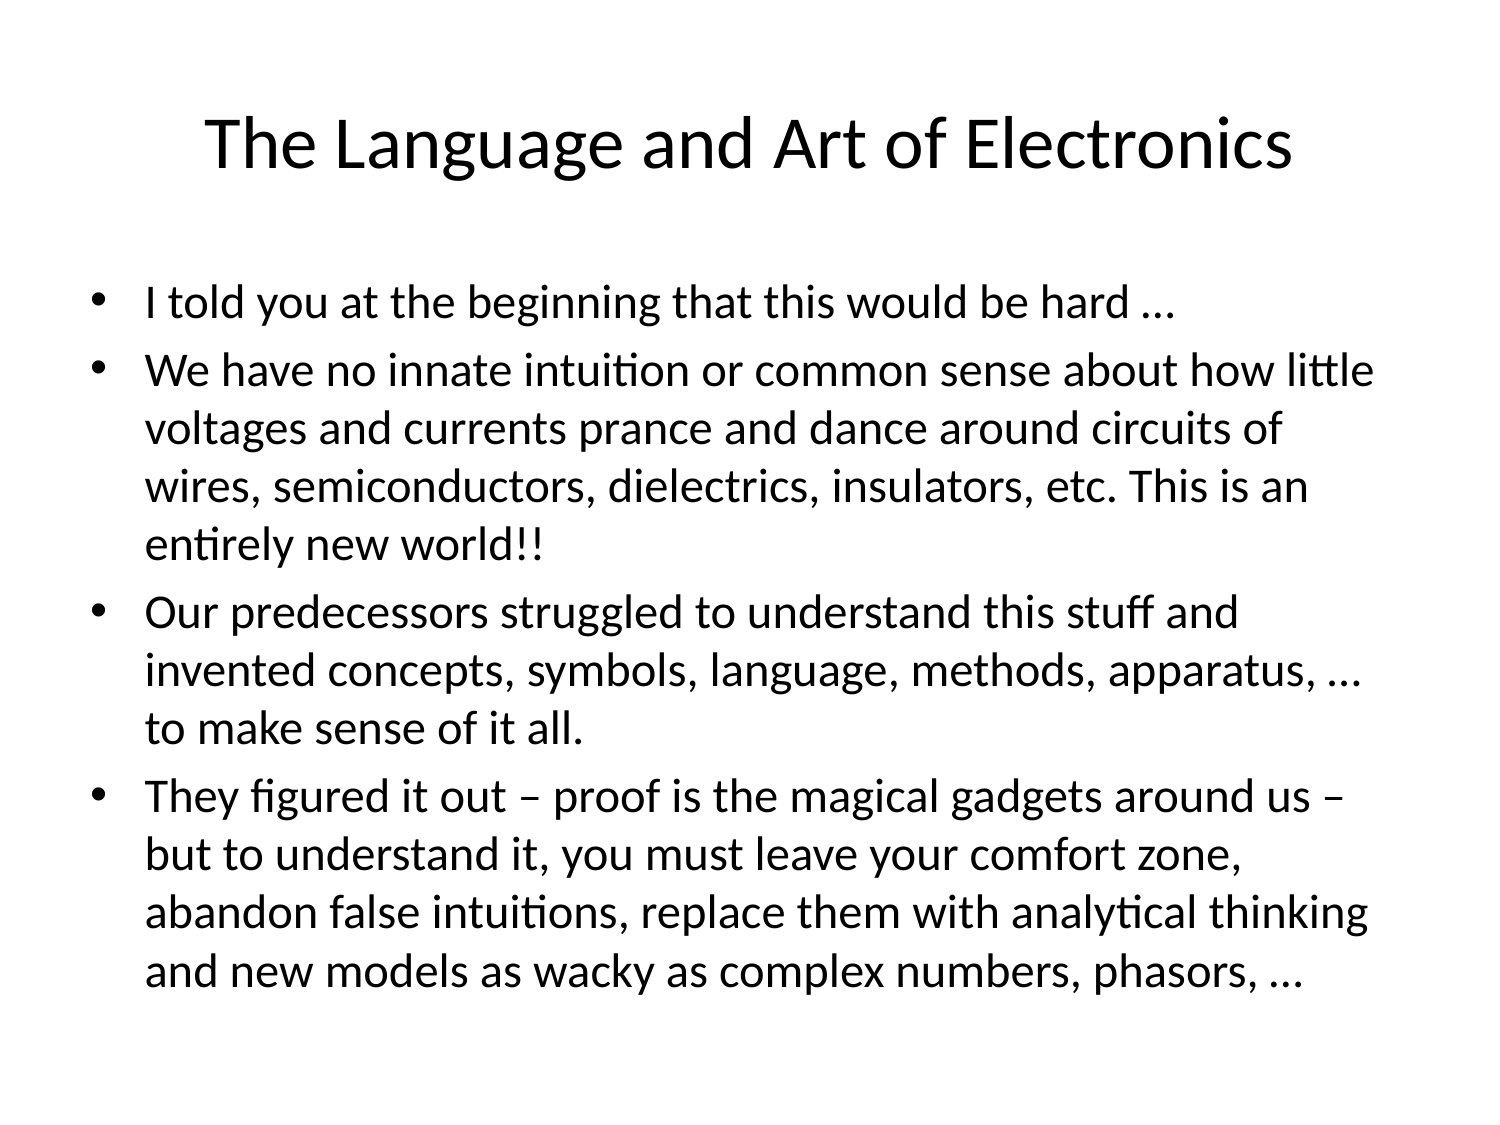

# The Language and Art of Electronics
I told you at the beginning that this would be hard …
We have no innate intuition or common sense about how little voltages and currents prance and dance around circuits of wires, semiconductors, dielectrics, insulators, etc. This is an entirely new world!!
Our predecessors struggled to understand this stuff and invented concepts, symbols, language, methods, apparatus, … to make sense of it all.
They figured it out – proof is the magical gadgets around us – but to understand it, you must leave your comfort zone, abandon false intuitions, replace them with analytical thinking and new models as wacky as complex numbers, phasors, …